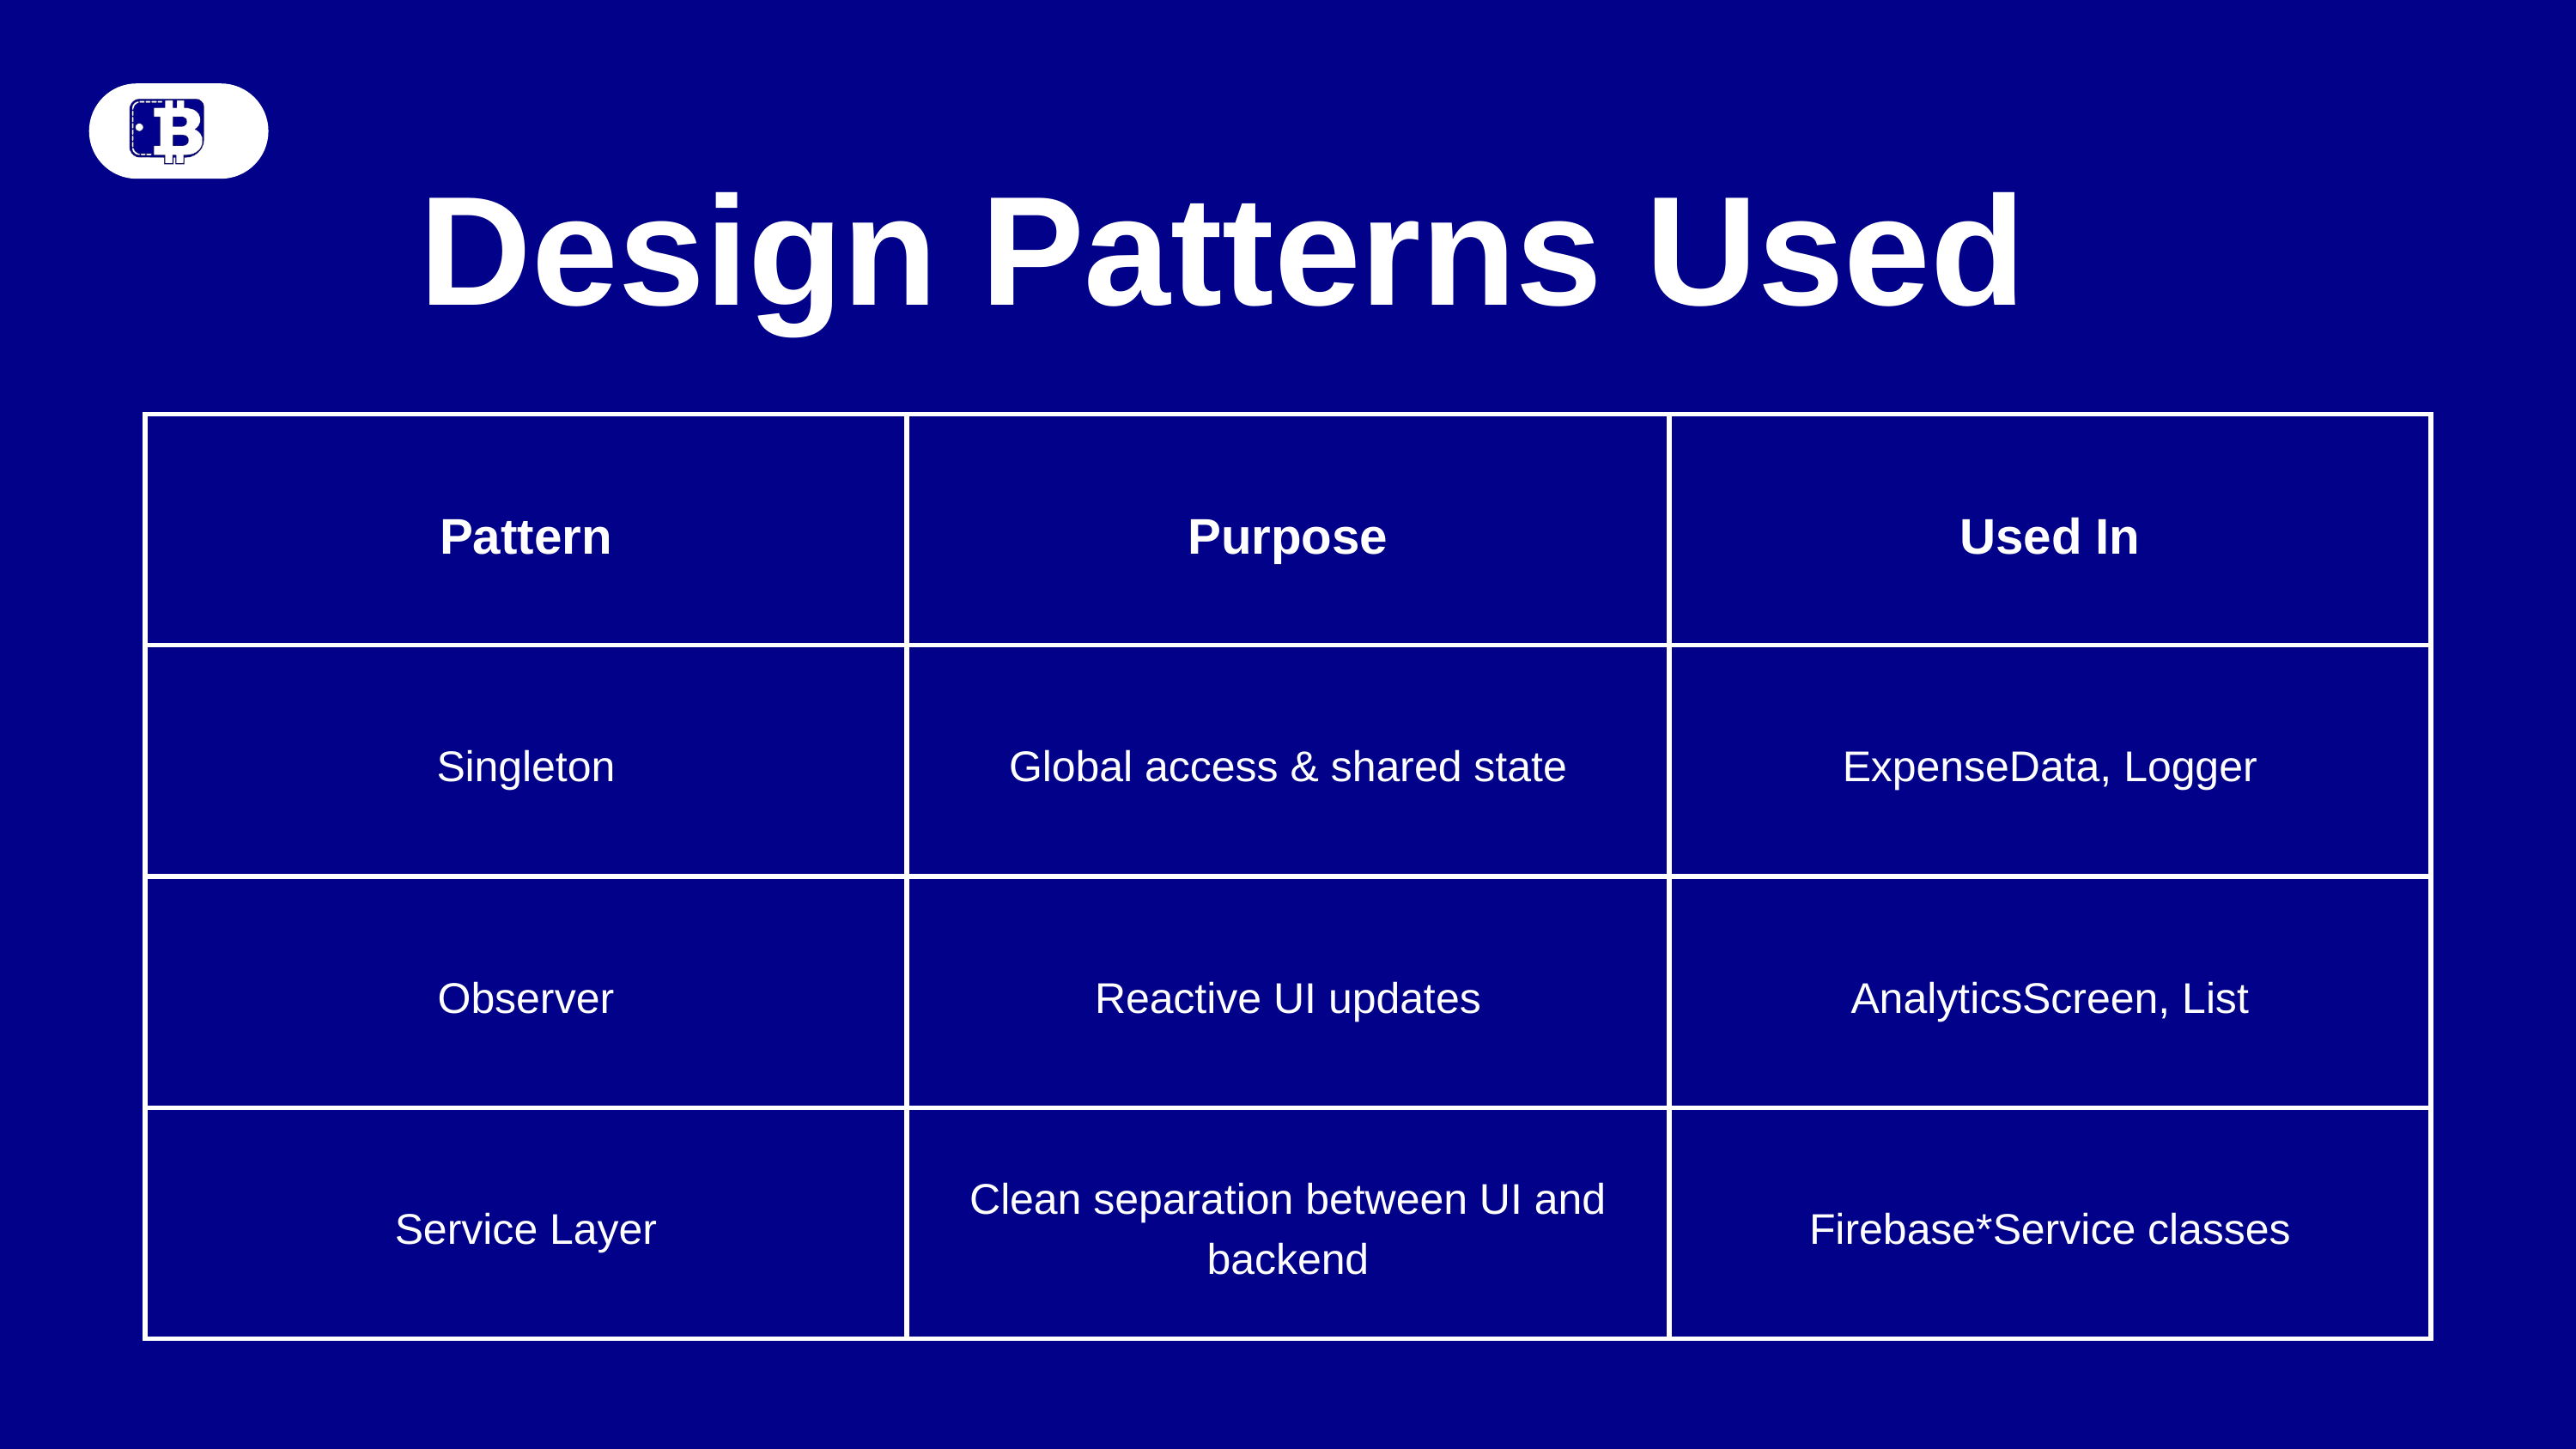

Design Patterns Used
| Pattern | Purpose | Used In |
| --- | --- | --- |
| Singleton | Global access & shared state | ExpenseData, Logger |
| Observer | Reactive UI updates | AnalyticsScreen, List |
| Service Layer | Clean separation between UI and backend | Firebase\*Service classes |